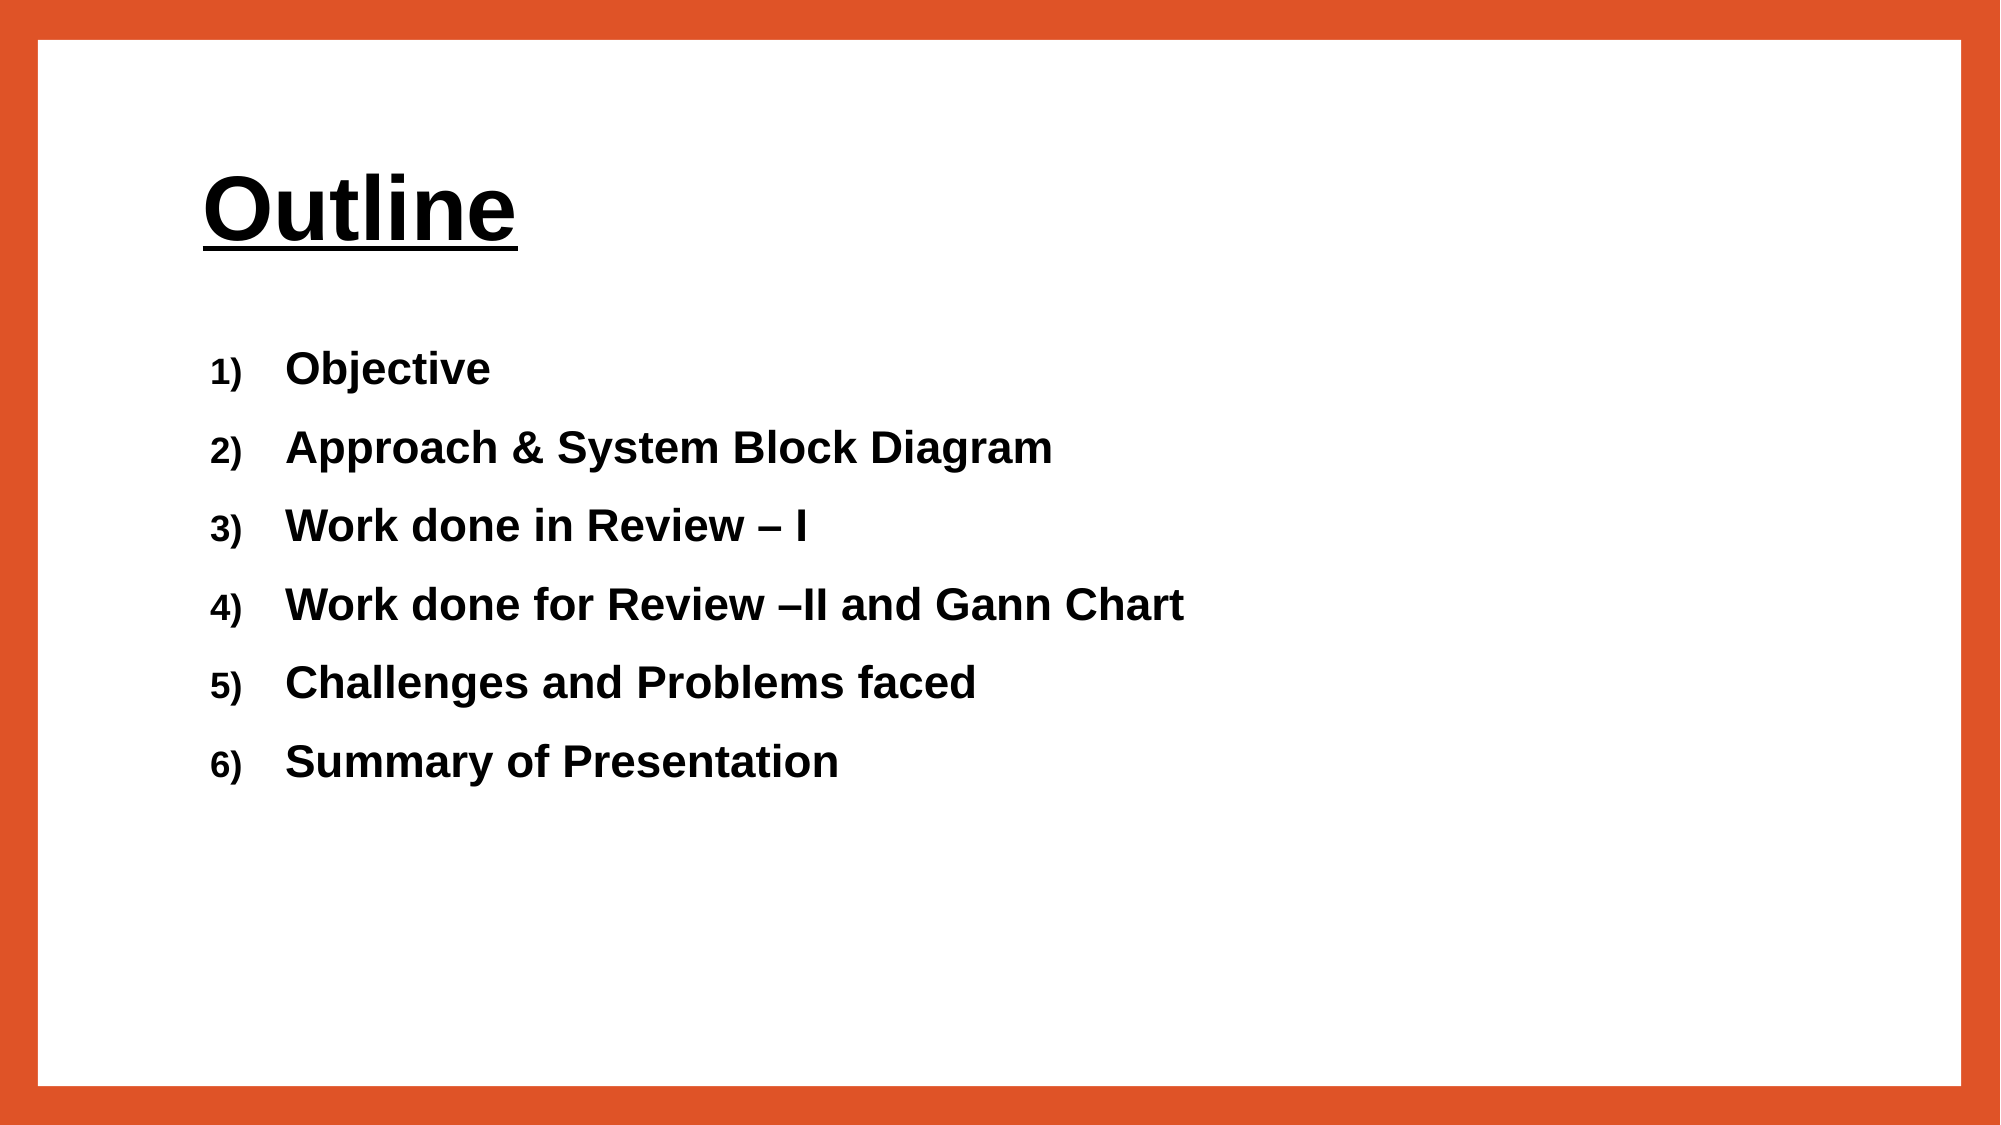

# Outline
Objective
Approach & System Block Diagram
Work done in Review – I
Work done for Review –II and Gann Chart
Challenges and Problems faced
Summary of Presentation